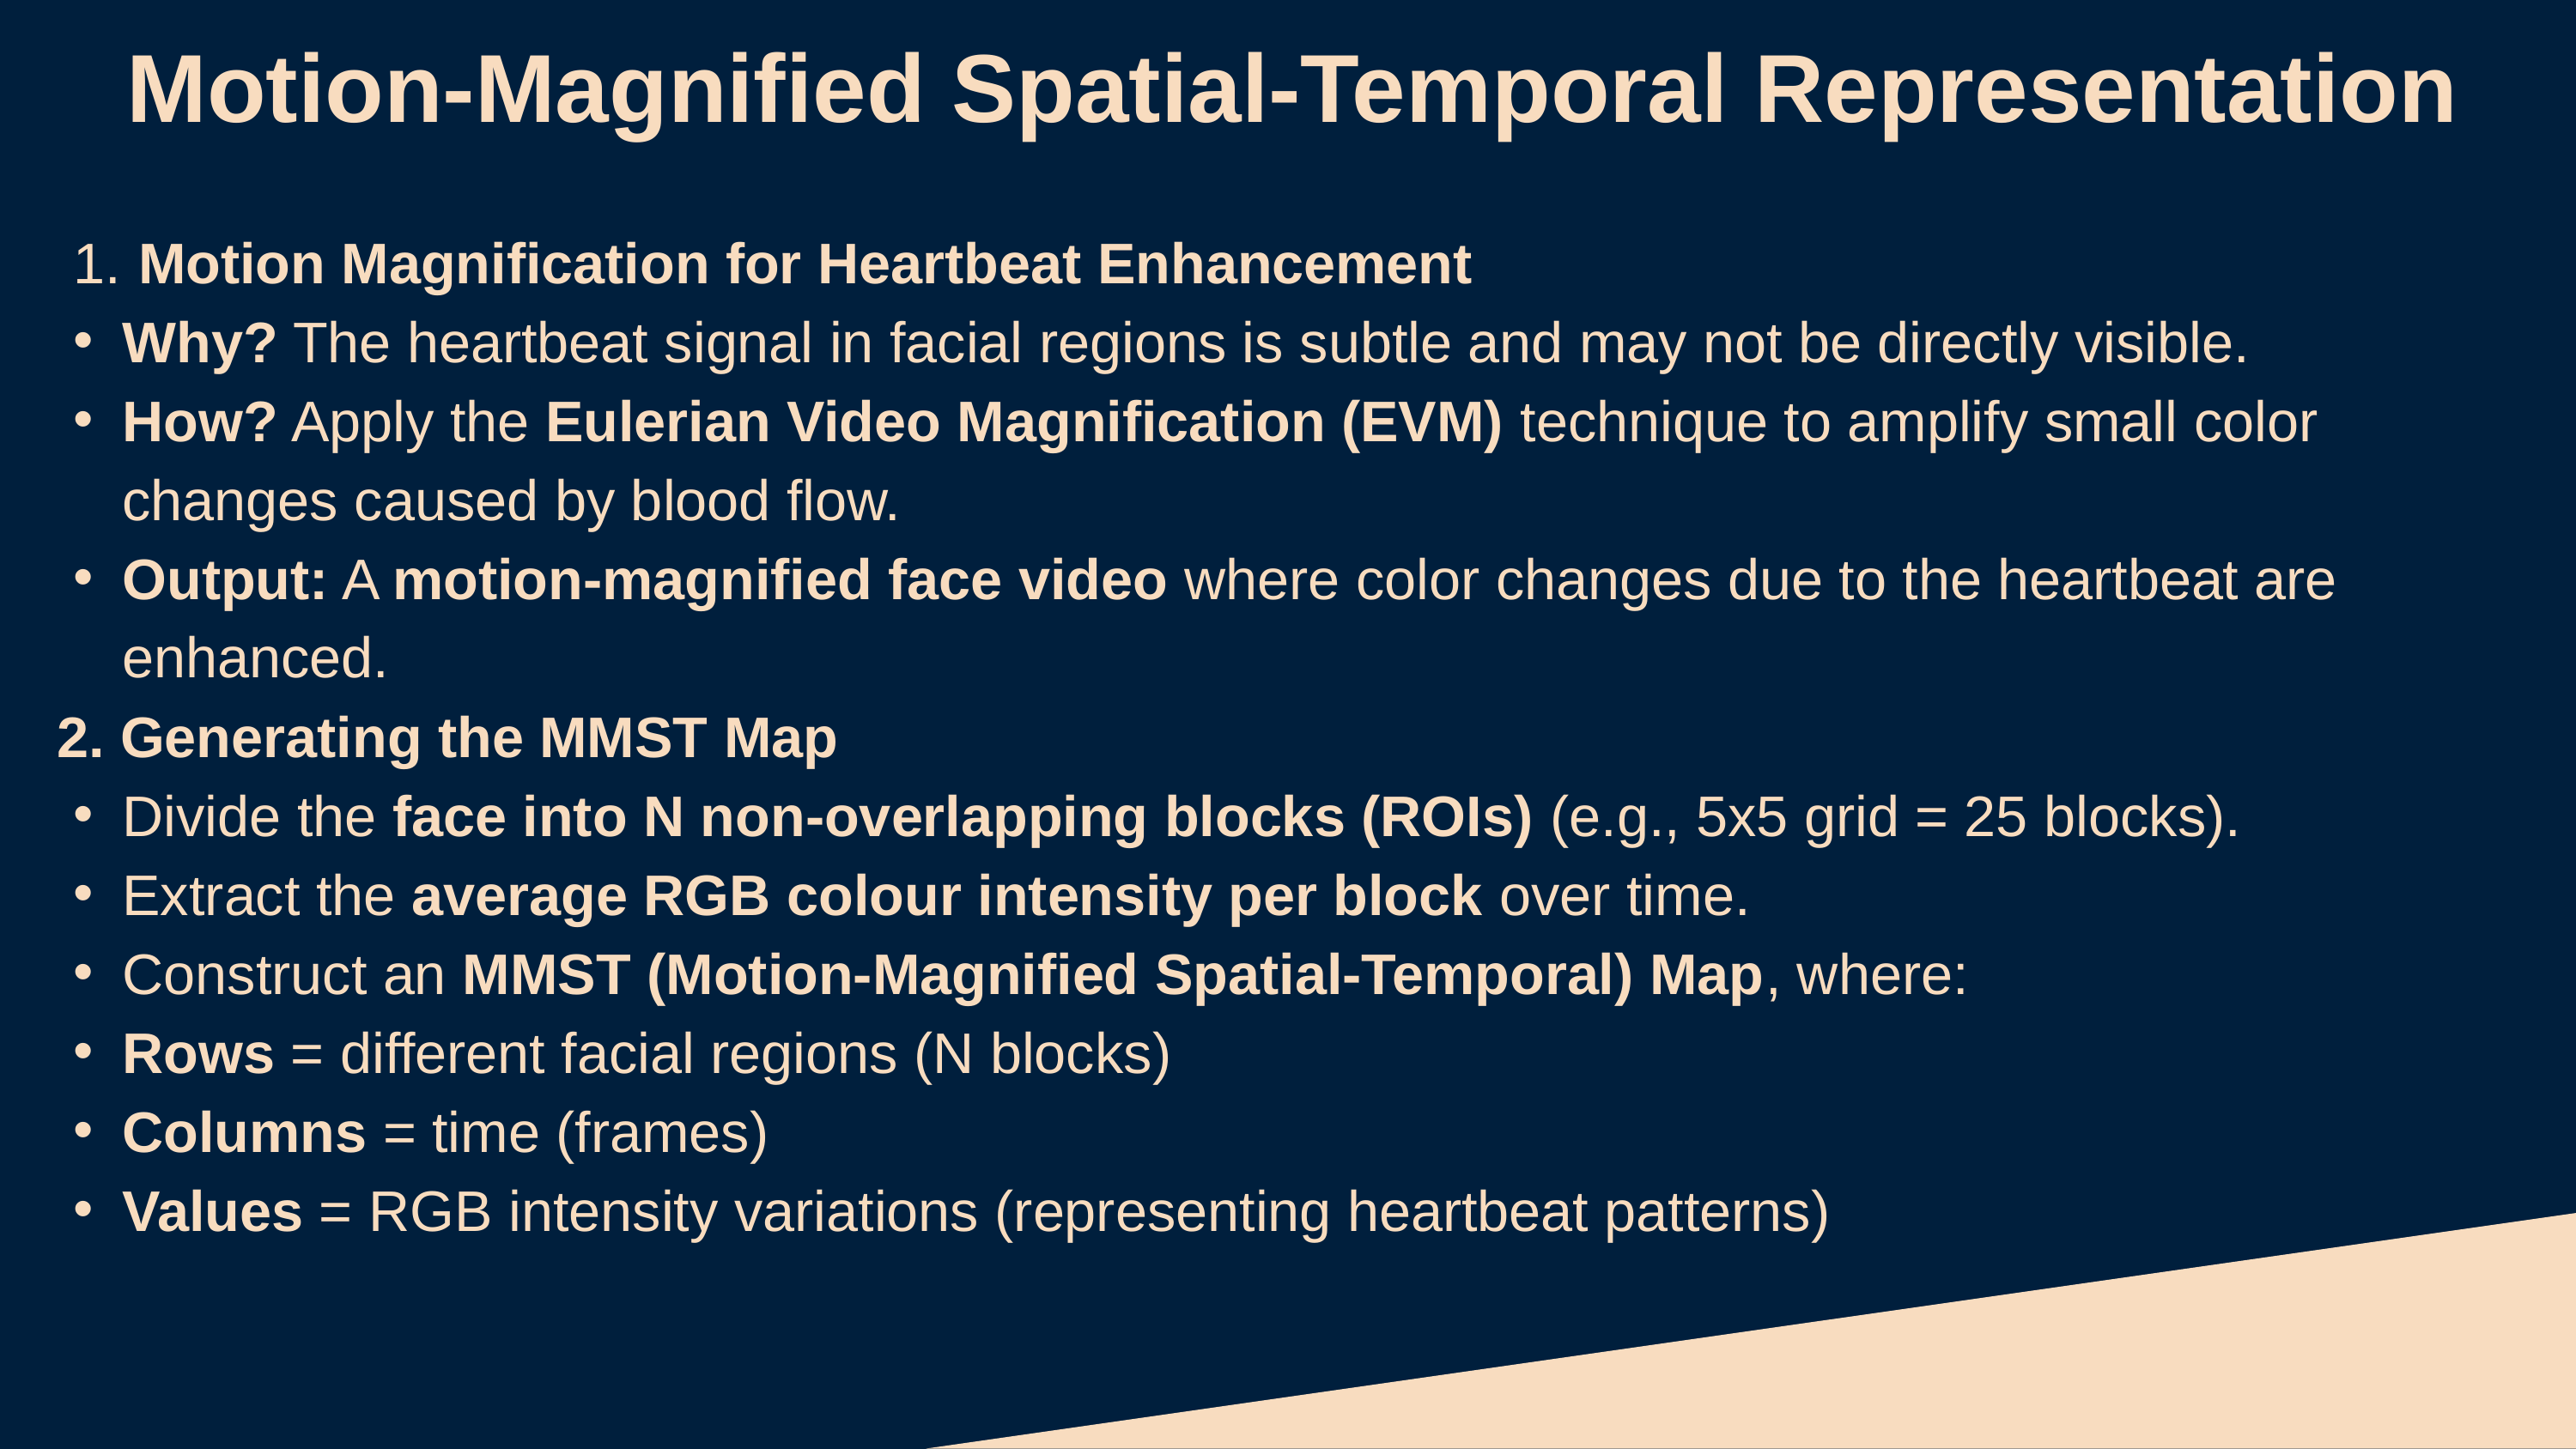

Motion-Magnified Spatial-Temporal Representation

 Motion Magnification for Heartbeat Enhancement
Why? The heartbeat signal in facial regions is subtle and may not be directly visible.
How? Apply the Eulerian Video Magnification (EVM) technique to amplify small color changes caused by blood flow.
Output: A motion-magnified face video where color changes due to the heartbeat are enhanced.
  2. Generating the MMST Map
Divide the face into N non-overlapping blocks (ROIs) (e.g., 5x5 grid = 25 blocks).
Extract the average RGB colour intensity per block over time.
Construct an MMST (Motion-Magnified Spatial-Temporal) Map, where:
Rows = different facial regions (N blocks)
Columns = time (frames)
Values = RGB intensity variations (representing heartbeat patterns)